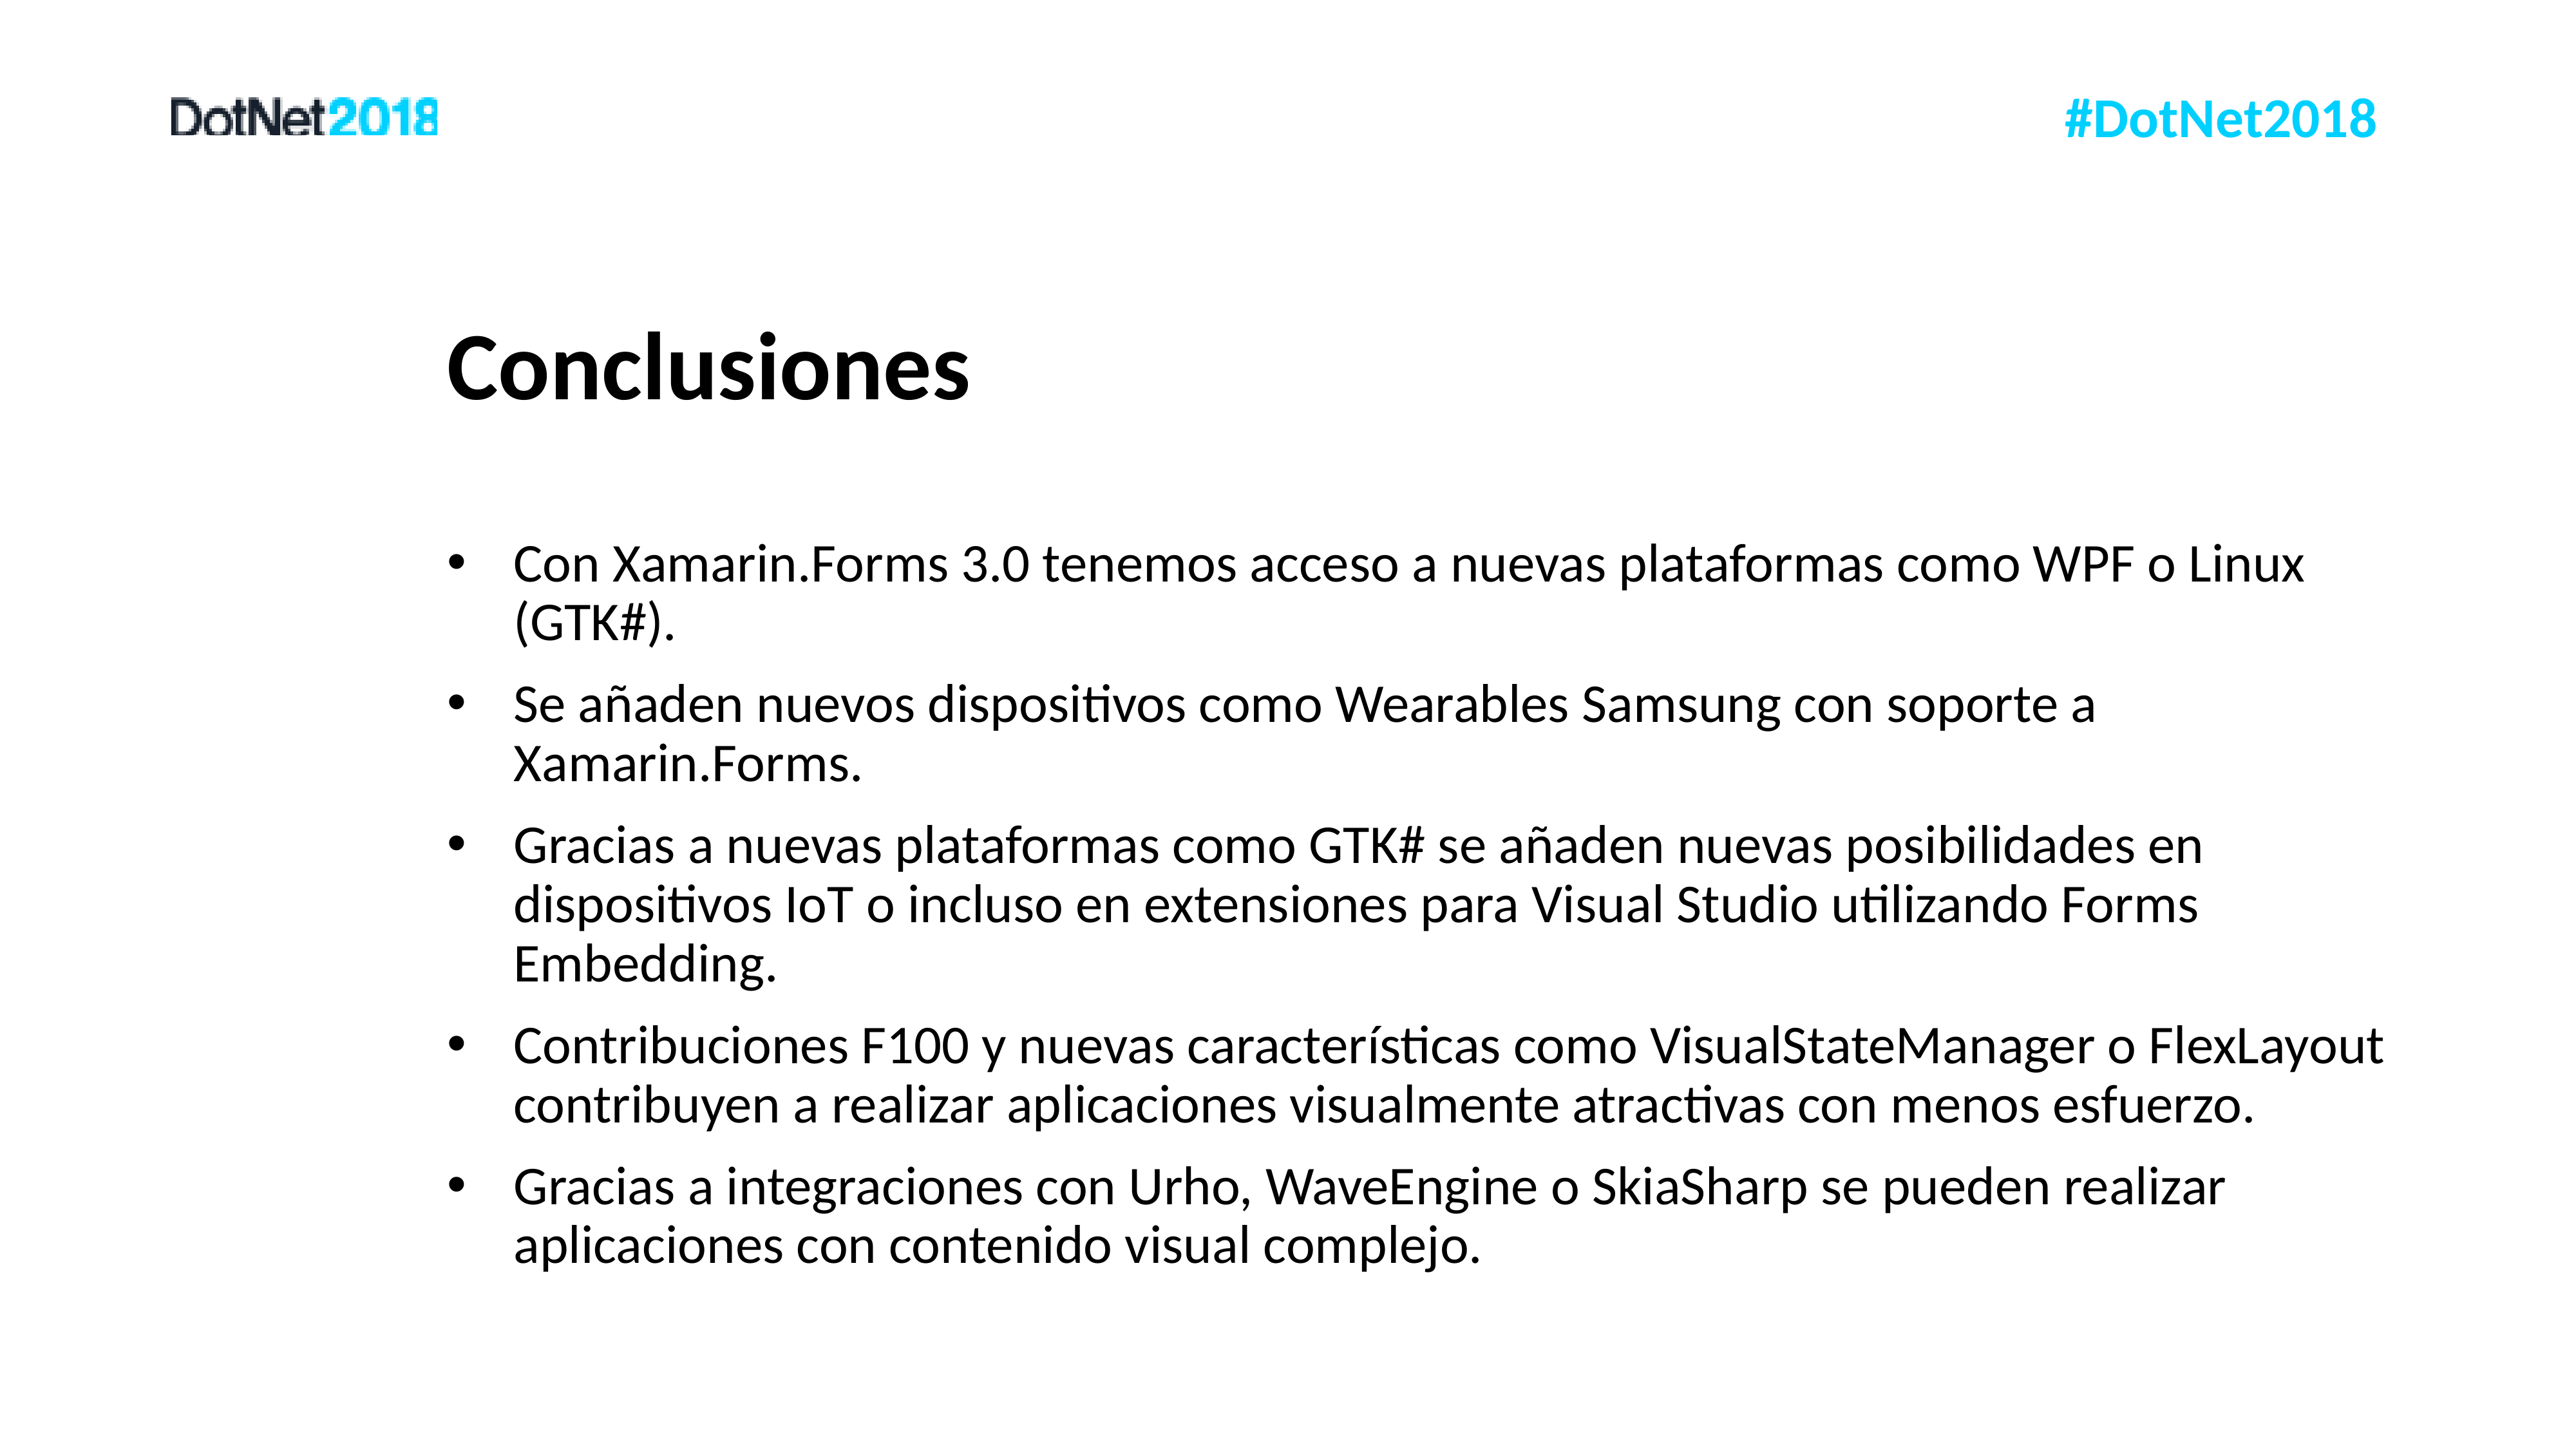

# Conclusiones
Con Xamarin.Forms 3.0 tenemos acceso a nuevas plataformas como WPF o Linux (GTK#).
Se añaden nuevos dispositivos como Wearables Samsung con soporte a Xamarin.Forms.
Gracias a nuevas plataformas como GTK# se añaden nuevas posibilidades en dispositivos IoT o incluso en extensiones para Visual Studio utilizando Forms Embedding.
Contribuciones F100 y nuevas características como VisualStateManager o FlexLayout contribuyen a realizar aplicaciones visualmente atractivas con menos esfuerzo.
Gracias a integraciones con Urho, WaveEngine o SkiaSharp se pueden realizar aplicaciones con contenido visual complejo.